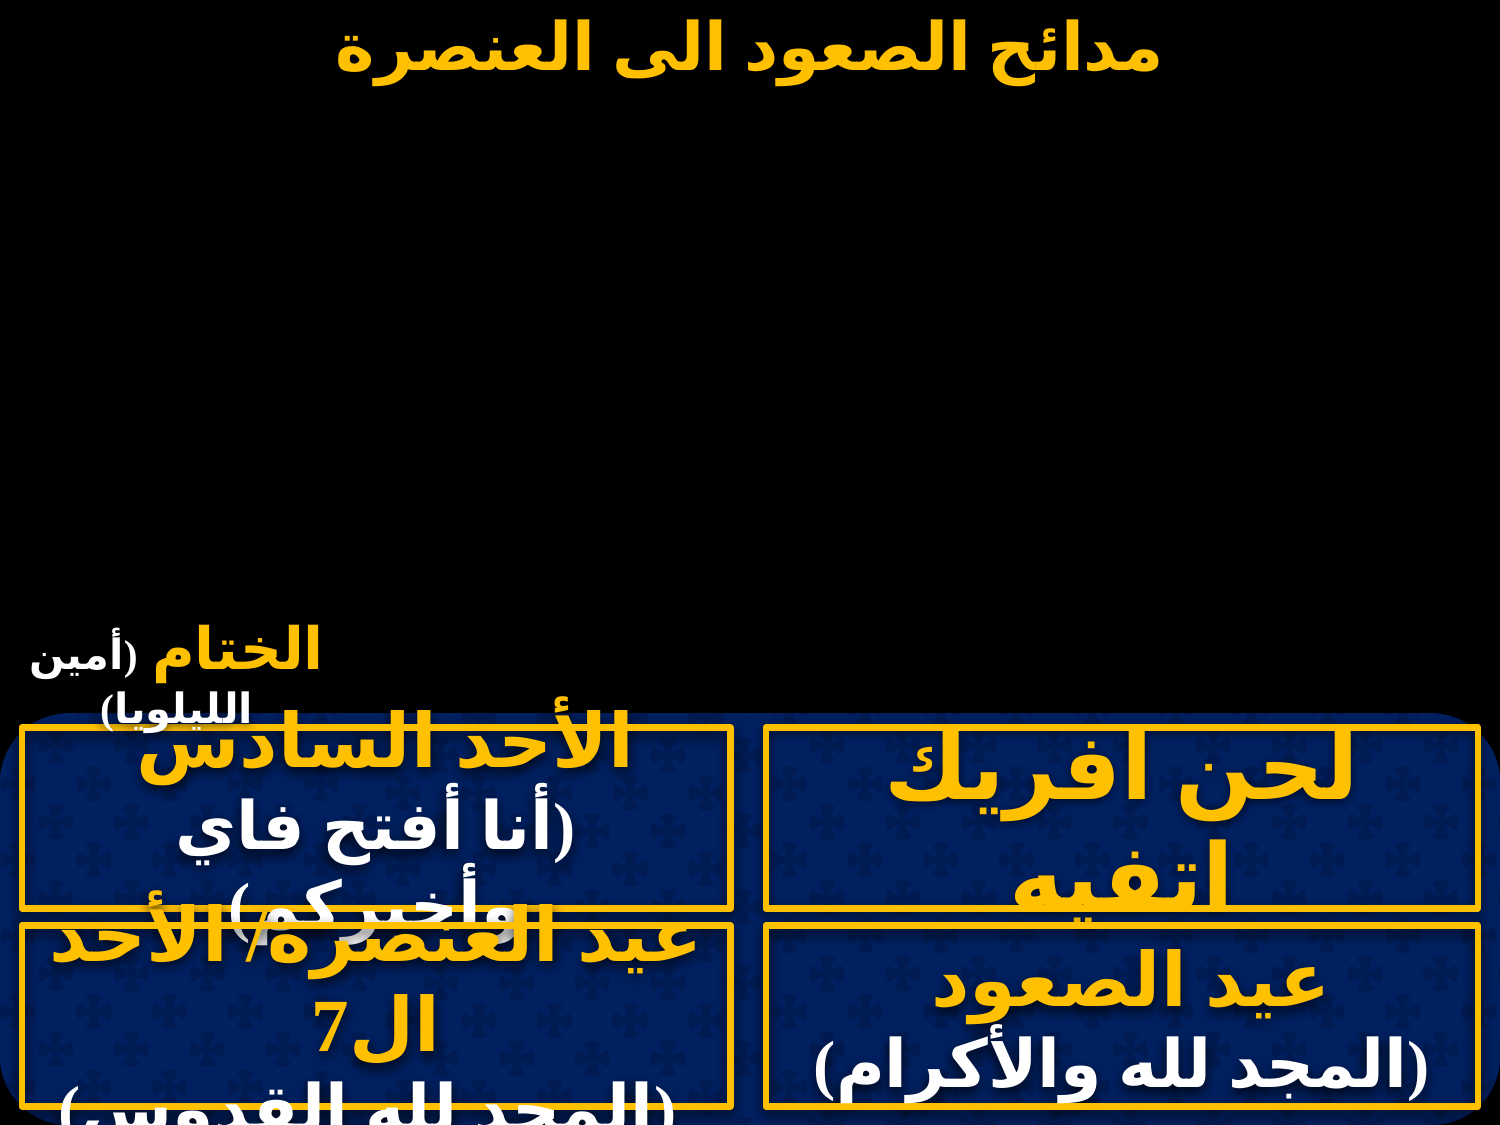

# مدائح الصعود الى العنصرة
الختام (أمين الليلويا)
لحن افريك اتفيه
الأحد السادس
(أنا أفتح فاي وأخبركم)
عيد العنصرة/ الأحد ال7
 (المجد لله القدوس)
عيد الصعود
(المجد لله والأكرام)